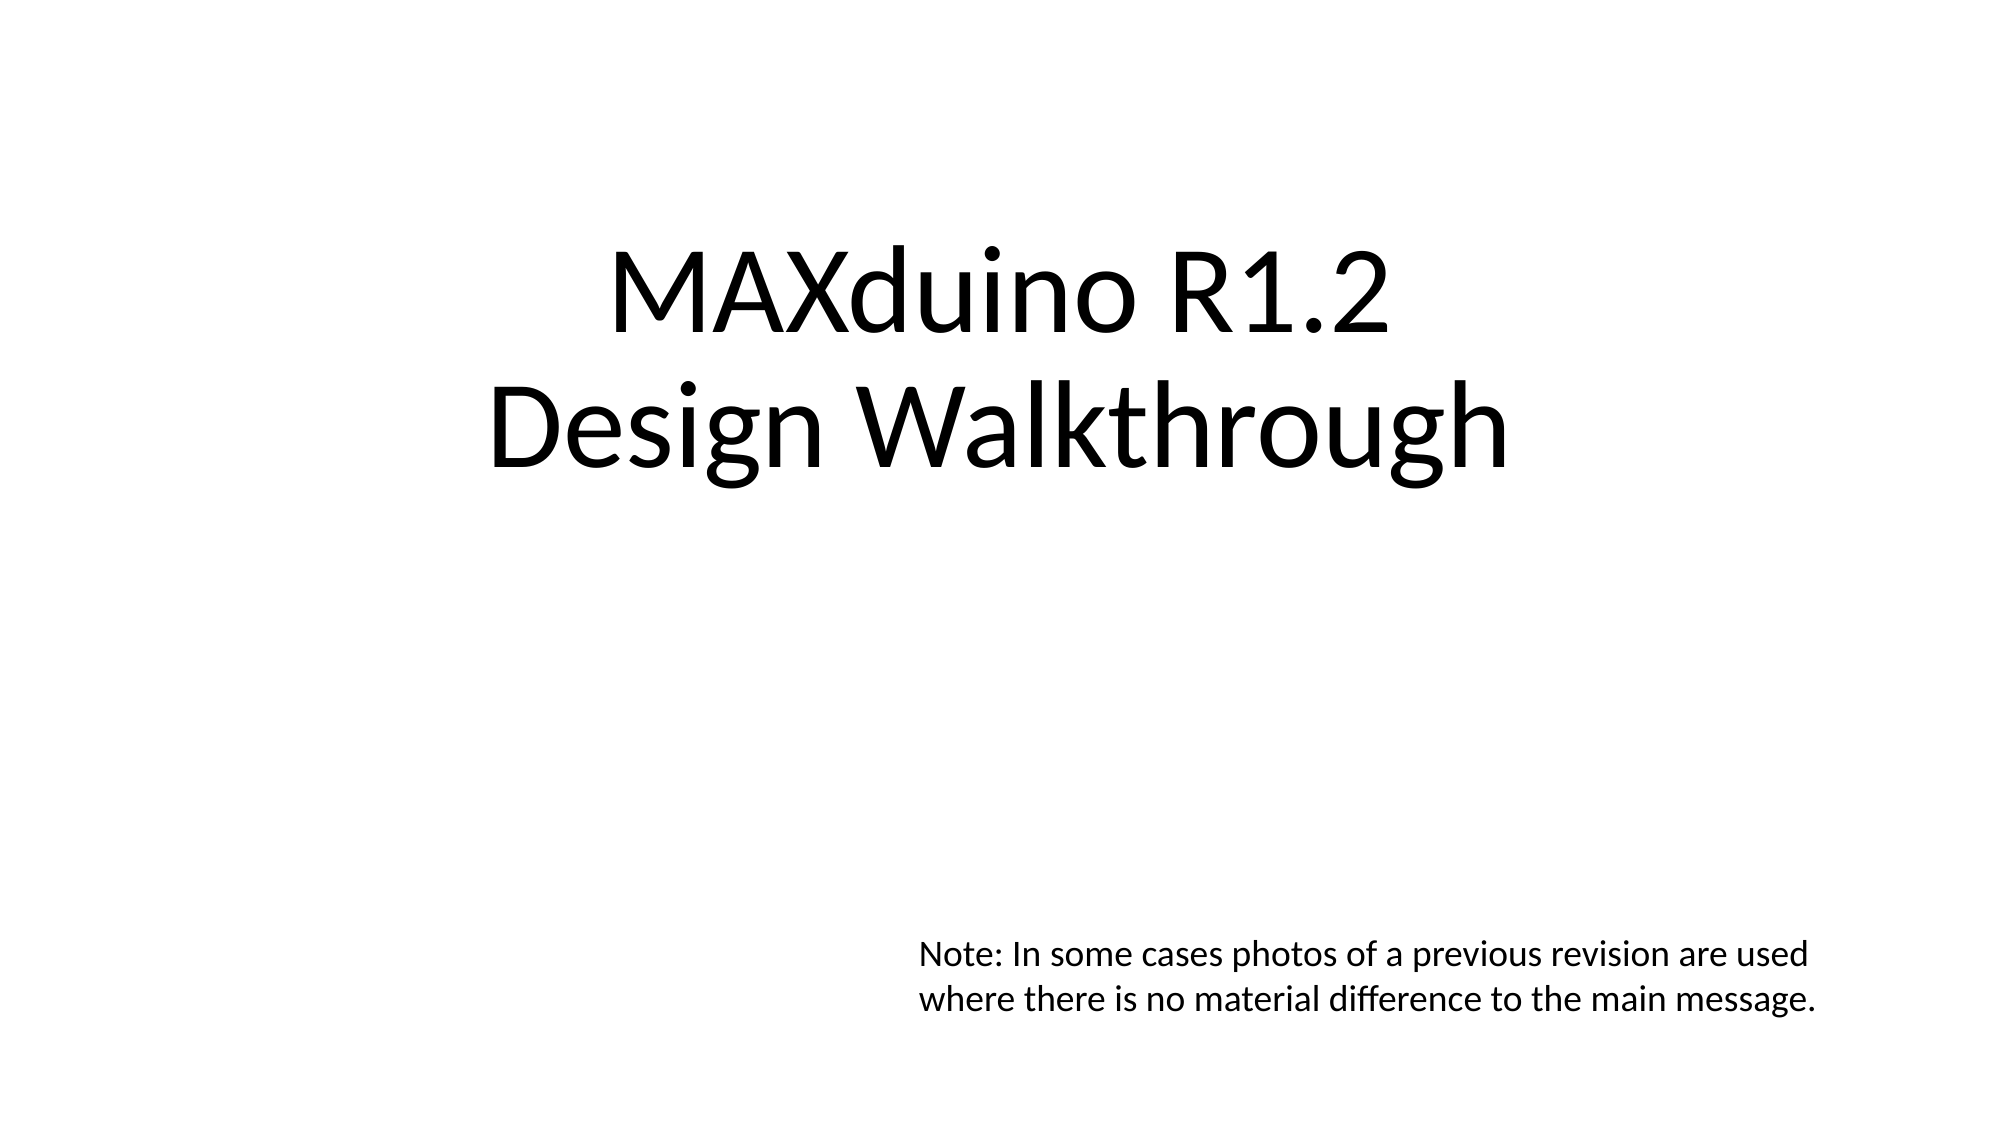

# MAXduino R1.2 Design Walkthrough
Note: In some cases photos of a previous revision are used where there is no material difference to the main message.